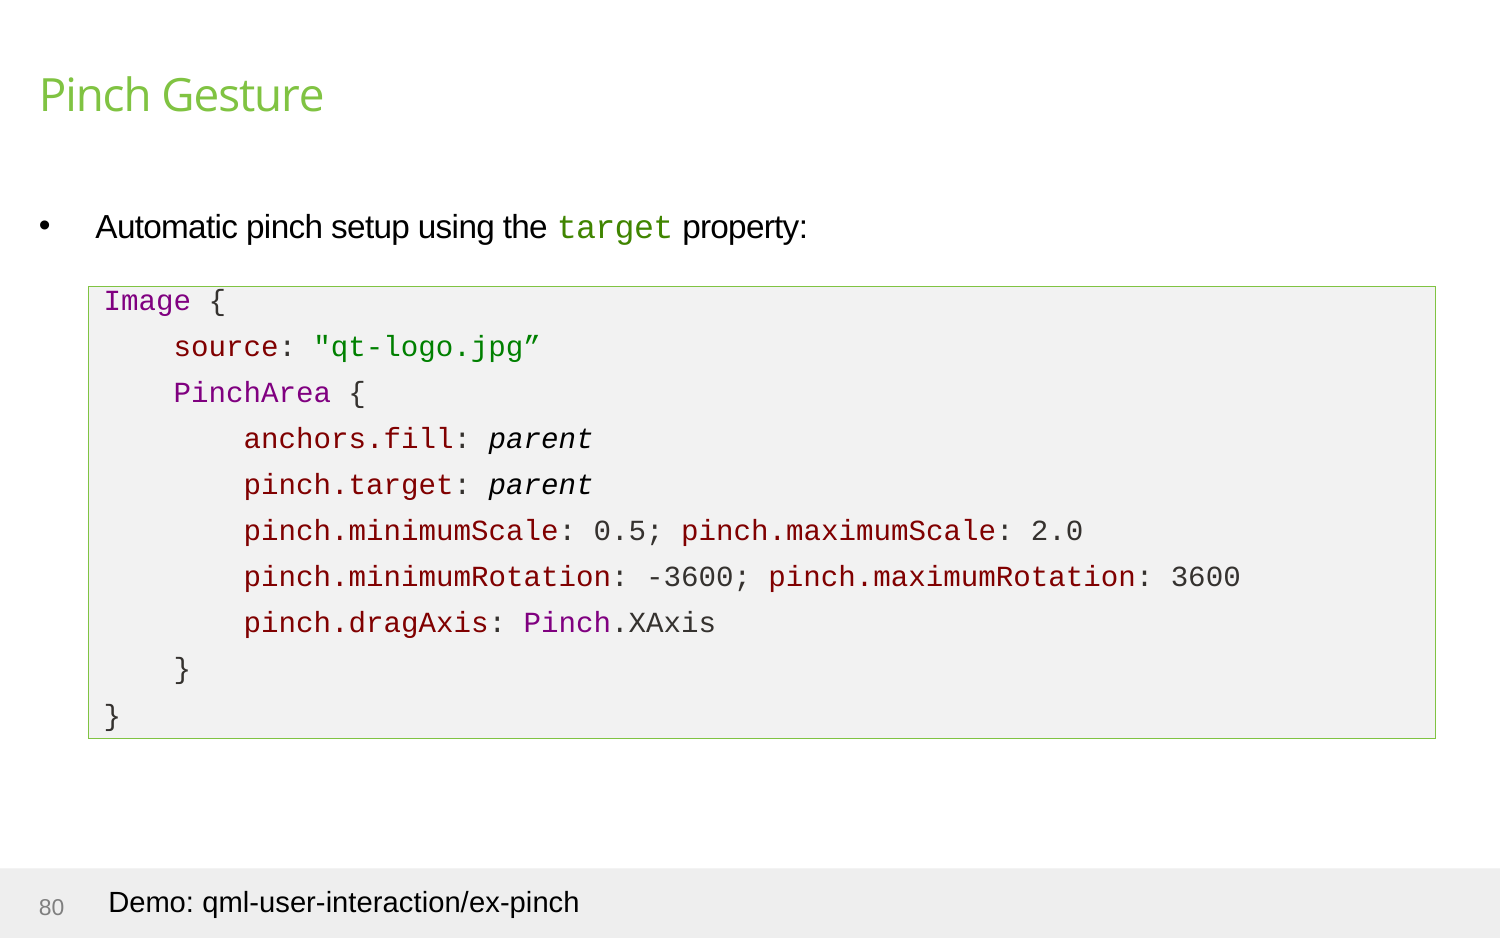

# Pinch Gesture
Automatic pinch setup using the target property:
Image {
    source: "qt-logo.jpg”
    PinchArea {
        anchors.fill: parent
        pinch.target: parent
        pinch.minimumScale: 0.5; pinch.maximumScale: 2.0
        pinch.minimumRotation: -3600; pinch.maximumRotation: 3600
        pinch.dragAxis: Pinch.XAxis
    }
}
Demo: qml-user-interaction/ex-pinch
80